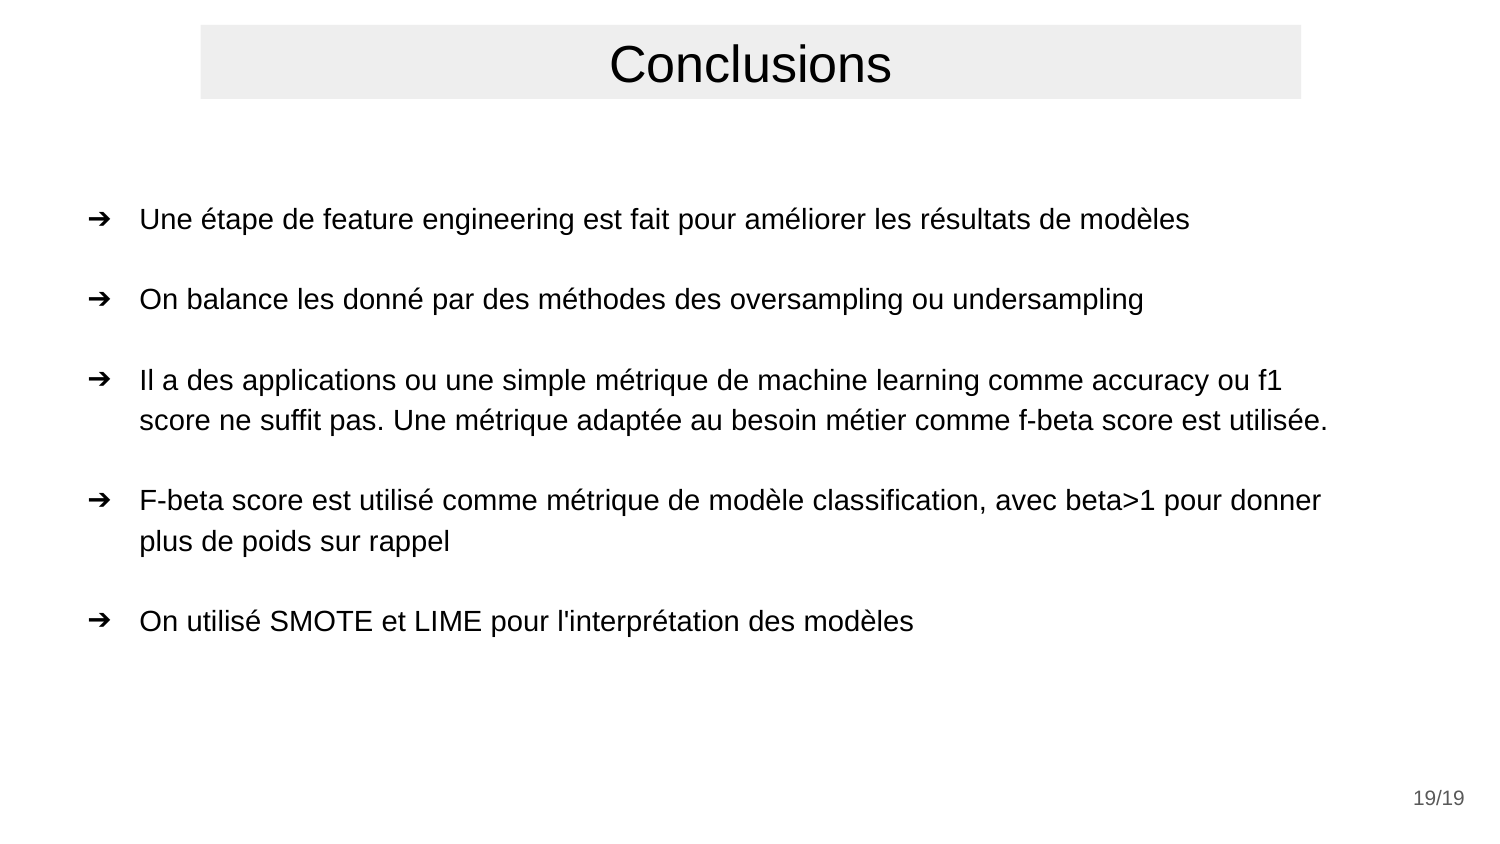

Conclusions
Une étape de feature engineering est fait pour améliorer les résultats de modèles

On balance les donné par des méthodes des oversampling ou undersampling

Il a des applications ou une simple métrique de machine learning comme accuracy ou f1 score ne suffit pas. Une métrique adaptée au besoin métier comme f-beta score est utilisée.

F-beta score est utilisé comme métrique de modèle classification, avec beta>1 pour donner plus de poids sur rappel

On utilisé SMOTE et LIME pour l'interprétation des modèles
19/19